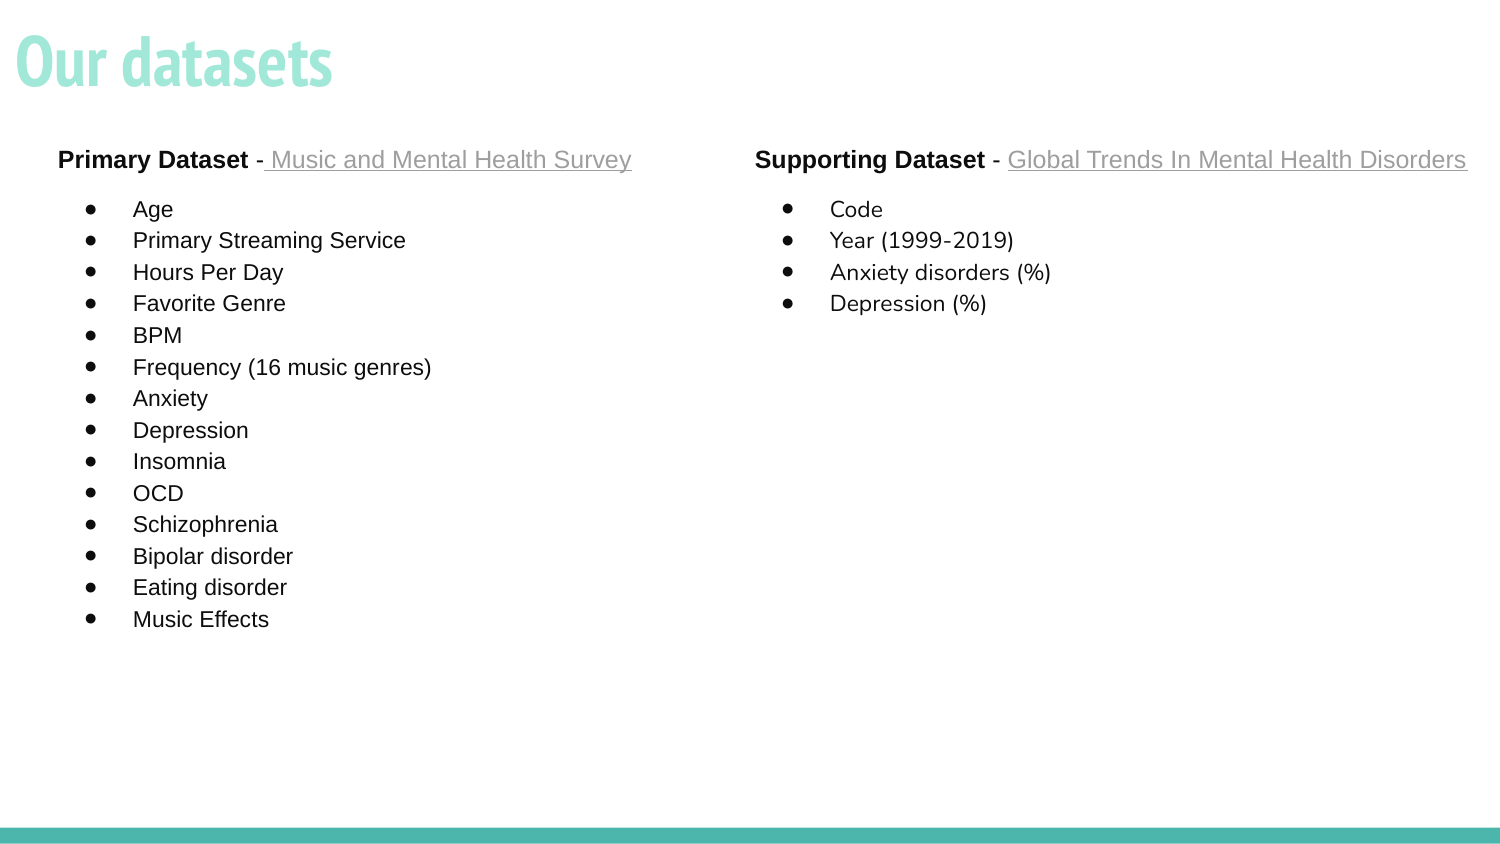

# Our datasets
Primary Dataset - Music and Mental Health Survey
Age
Primary Streaming Service
Hours Per Day
Favorite Genre
BPM
Frequency (16 music genres)
Anxiety
Depression
Insomnia
OCD
Schizophrenia
Bipolar disorder
Eating disorder
Music Effects

Supporting Dataset - Global Trends In Mental Health Disorders
Code
Year (1999-2019)
Anxiety disorders (%)
Depression (%)